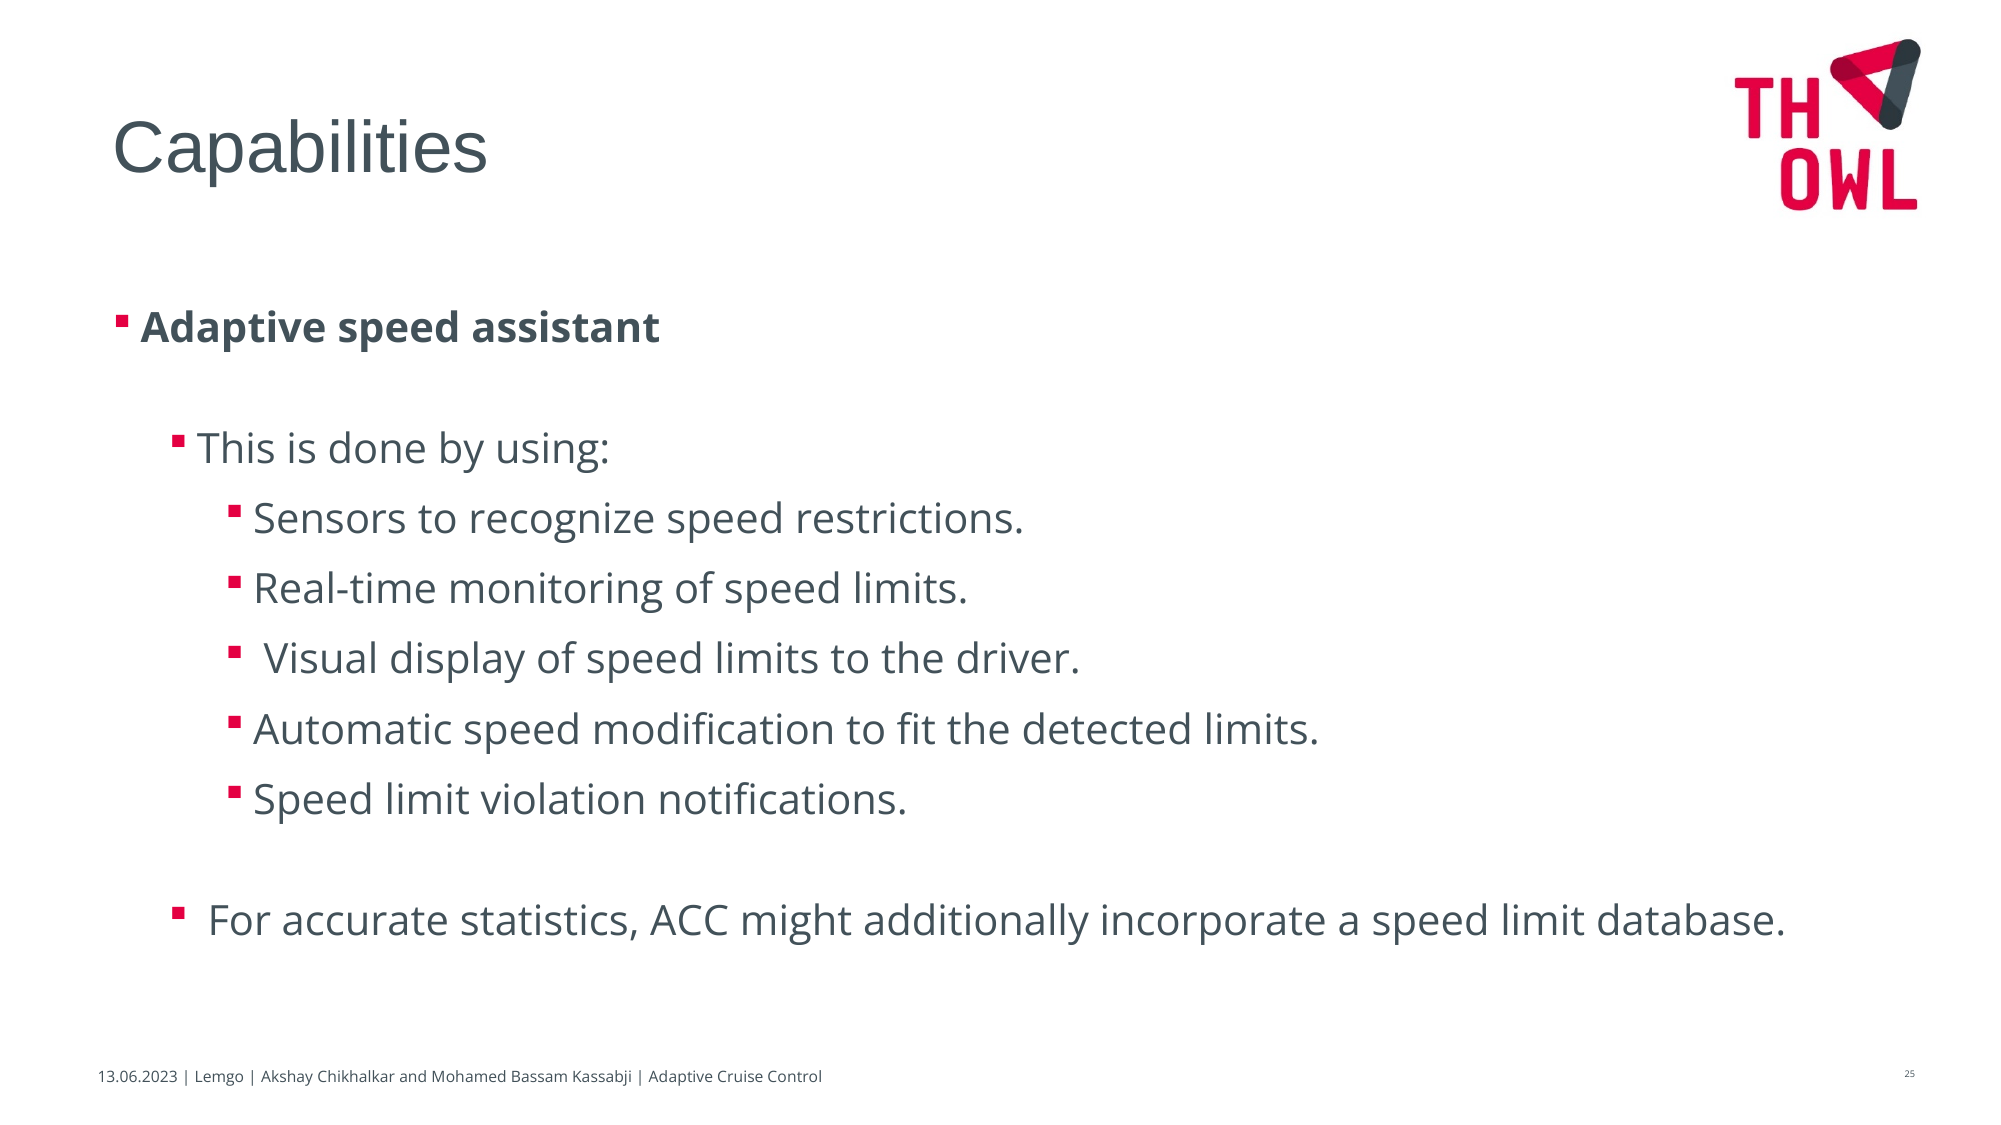

Capabilities
Adaptive speed assistant
This is done by using:
Sensors to recognize speed restrictions.
Real-time monitoring of speed limits.
 Visual display of speed limits to the driver.
Automatic speed modification to fit the detected limits.
Speed limit violation notifications.
 For accurate statistics, ACC might additionally incorporate a speed limit database.